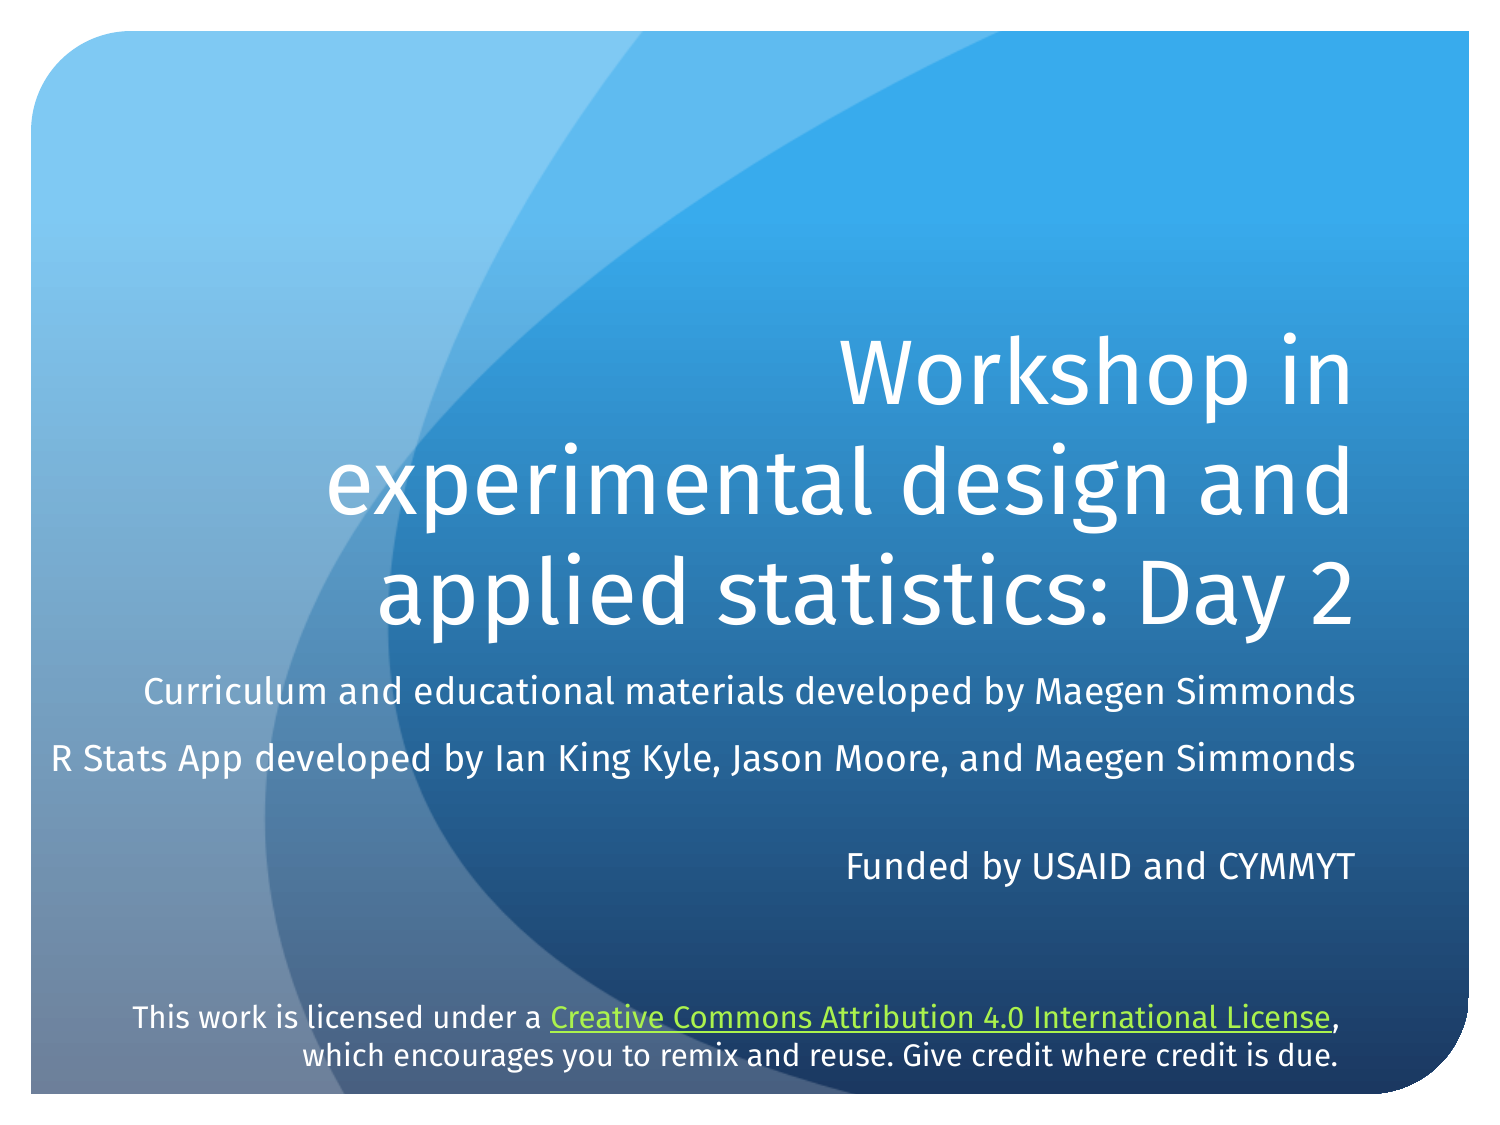

# Workshop in experimental design and applied statistics: Day 2
Curriculum and educational materials developed by Maegen Simmonds
R Stats App developed by Ian King Kyle, Jason Moore, and Maegen Simmonds
Funded by USAID and CYMMYT
This work is licensed under a Creative Commons Attribution 4.0 International License, which encourages you to remix and reuse. Give credit where credit is due.